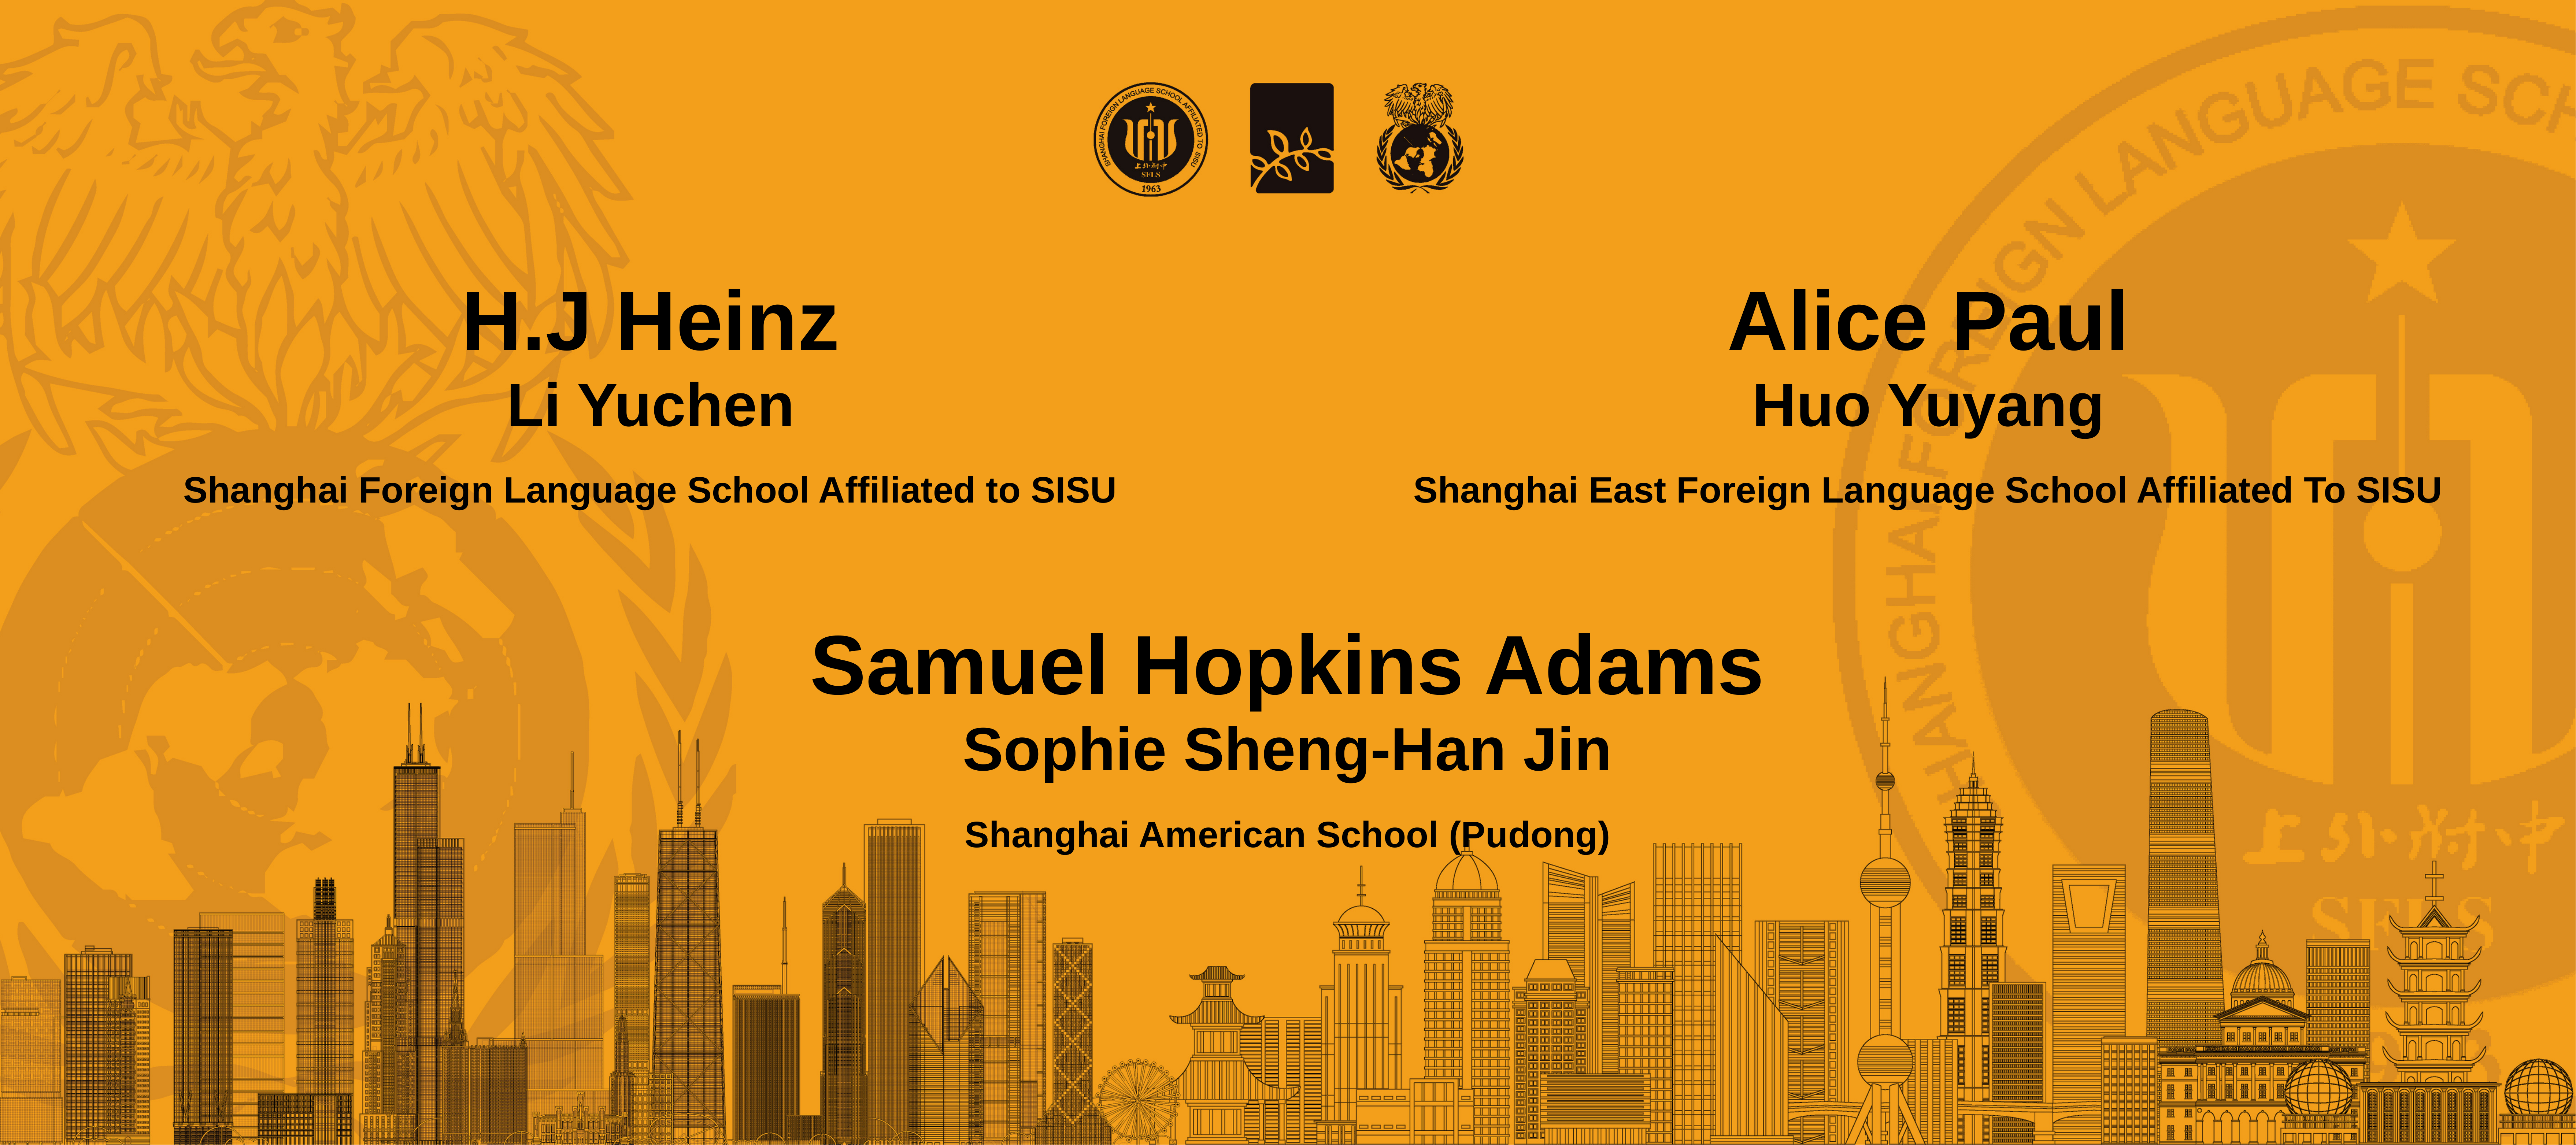

H.J Heinz
Li Yuchen
Shanghai Foreign Language School Affiliated to SISU
Alice Paul
Huo Yuyang
Shanghai East Foreign Language School Affiliated To SISU
Samuel Hopkins Adams
Sophie Sheng-Han Jin
Shanghai American School (Pudong)